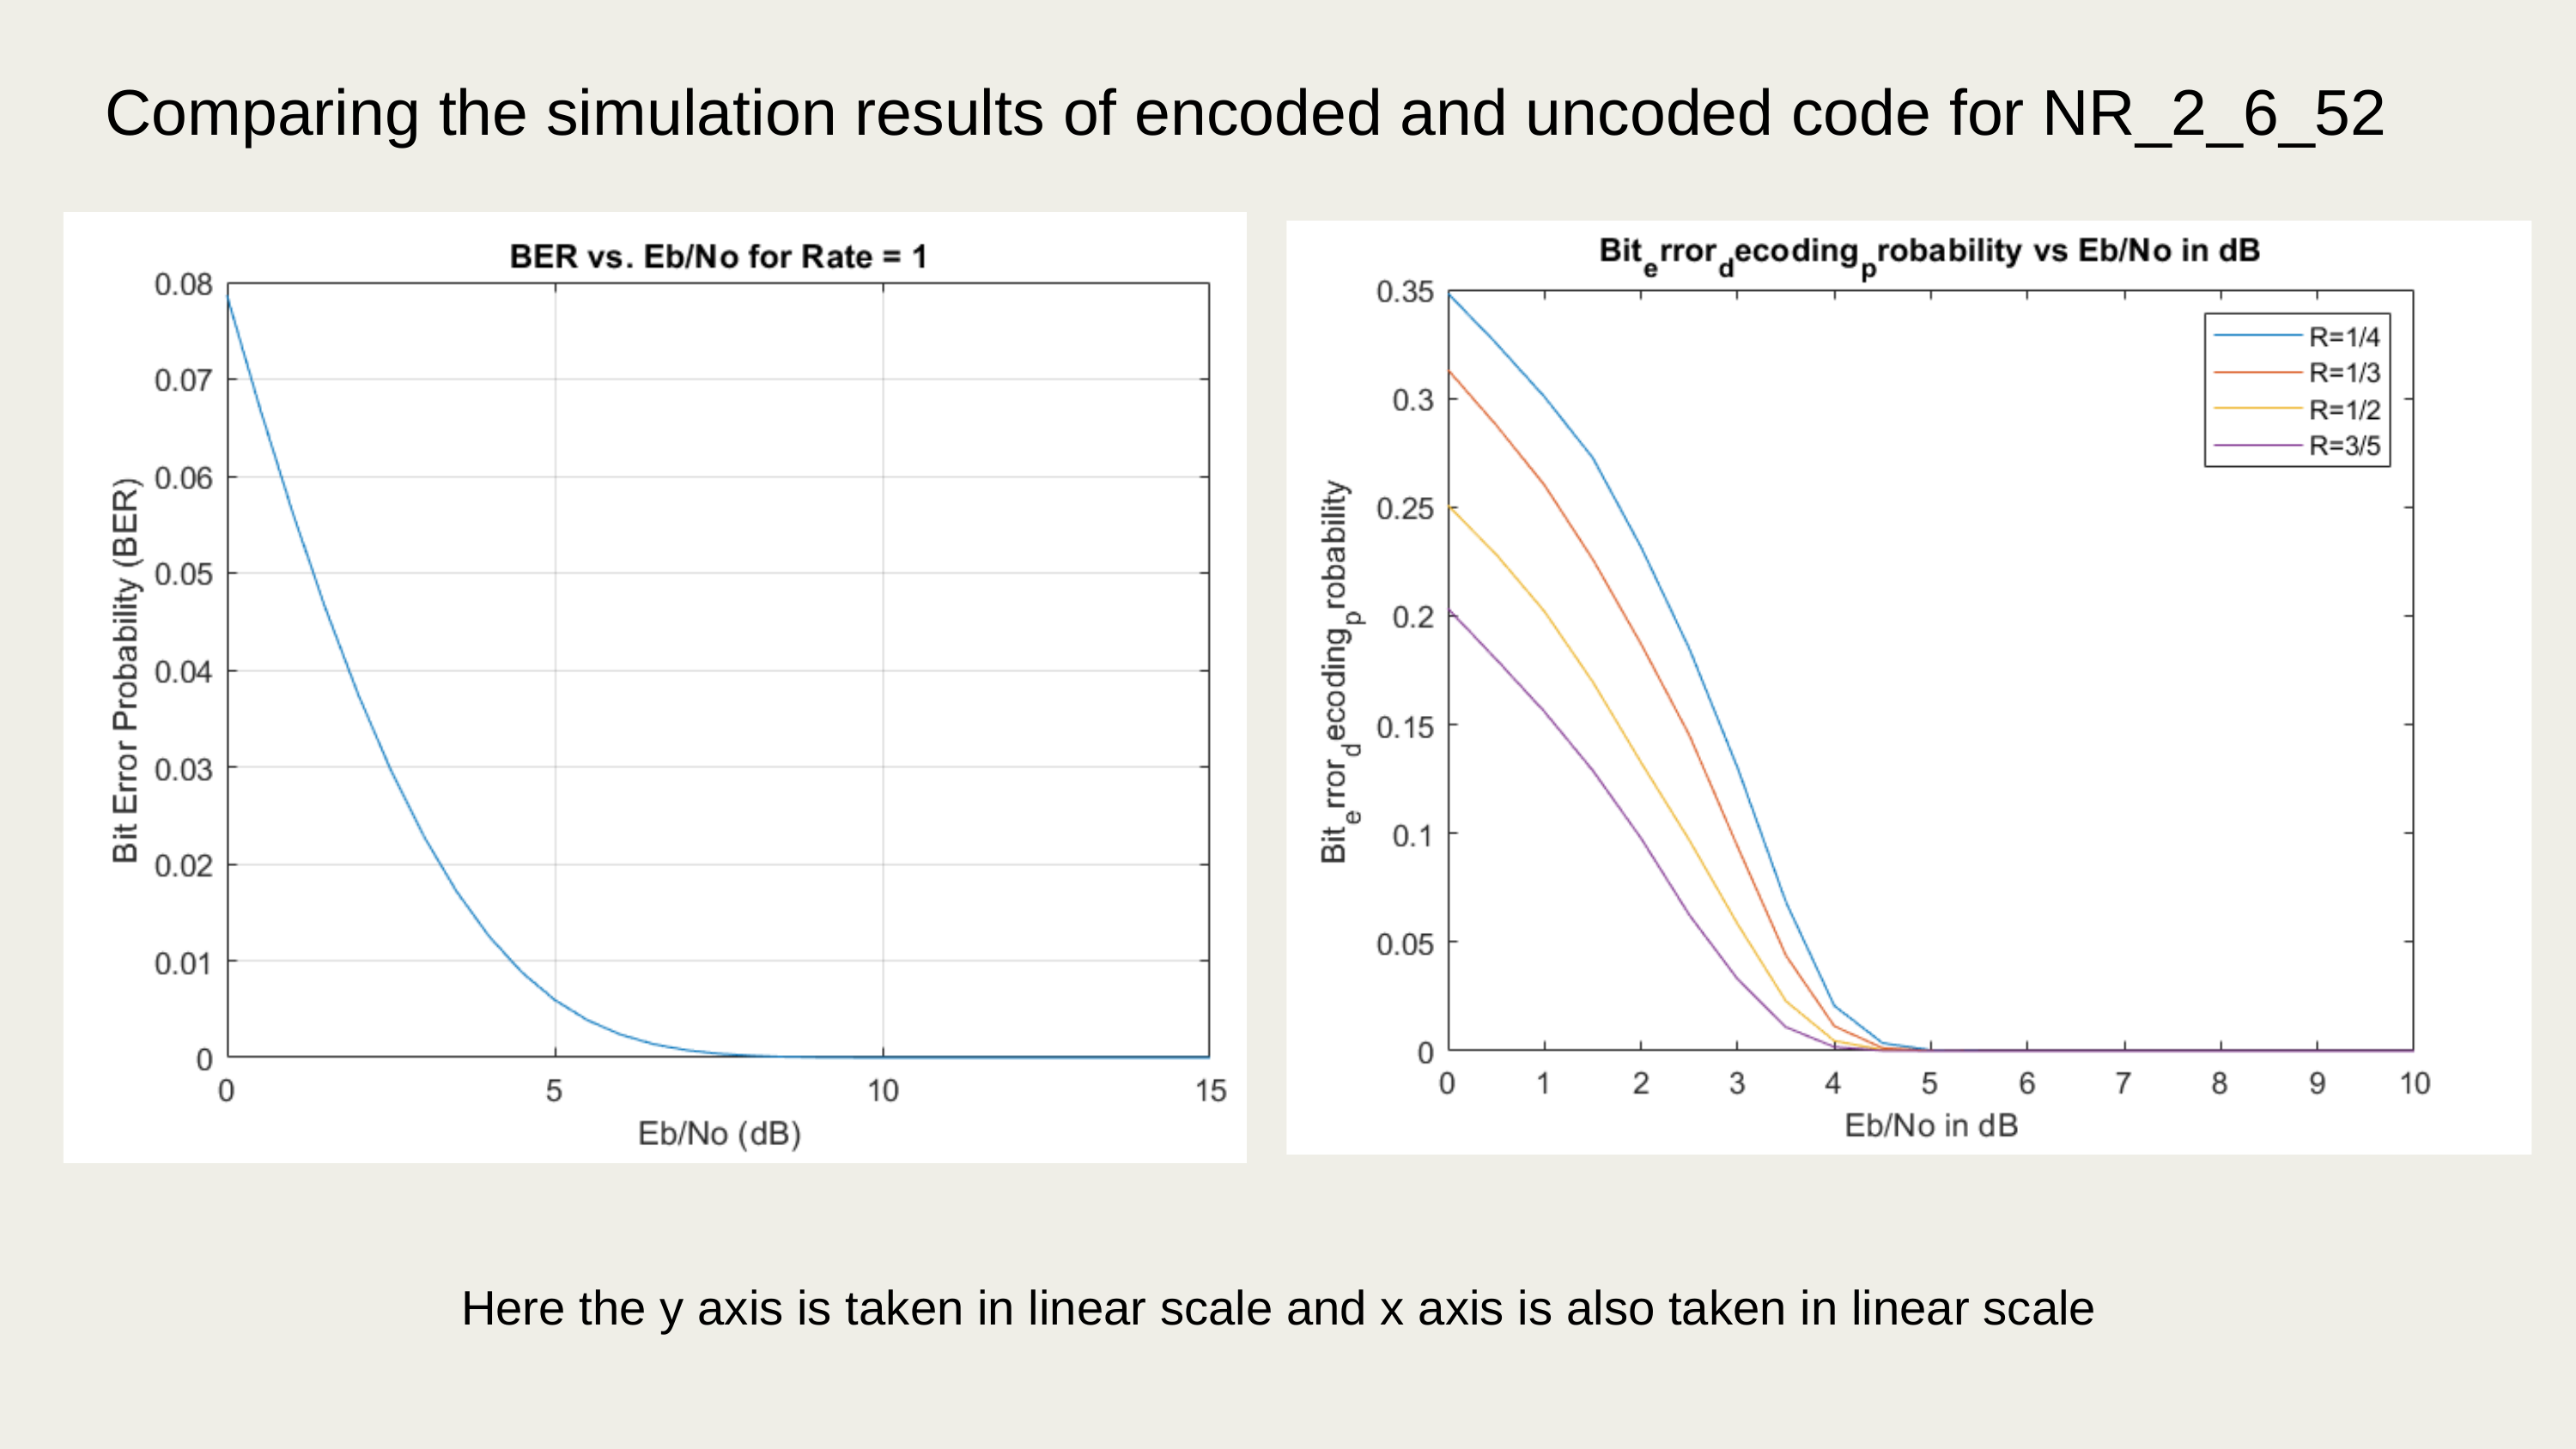

Comparing the simulation results of encoded and uncoded code for NR_2_6_52

Here the y axis is taken in linear scale and x axis is also taken in linear scale